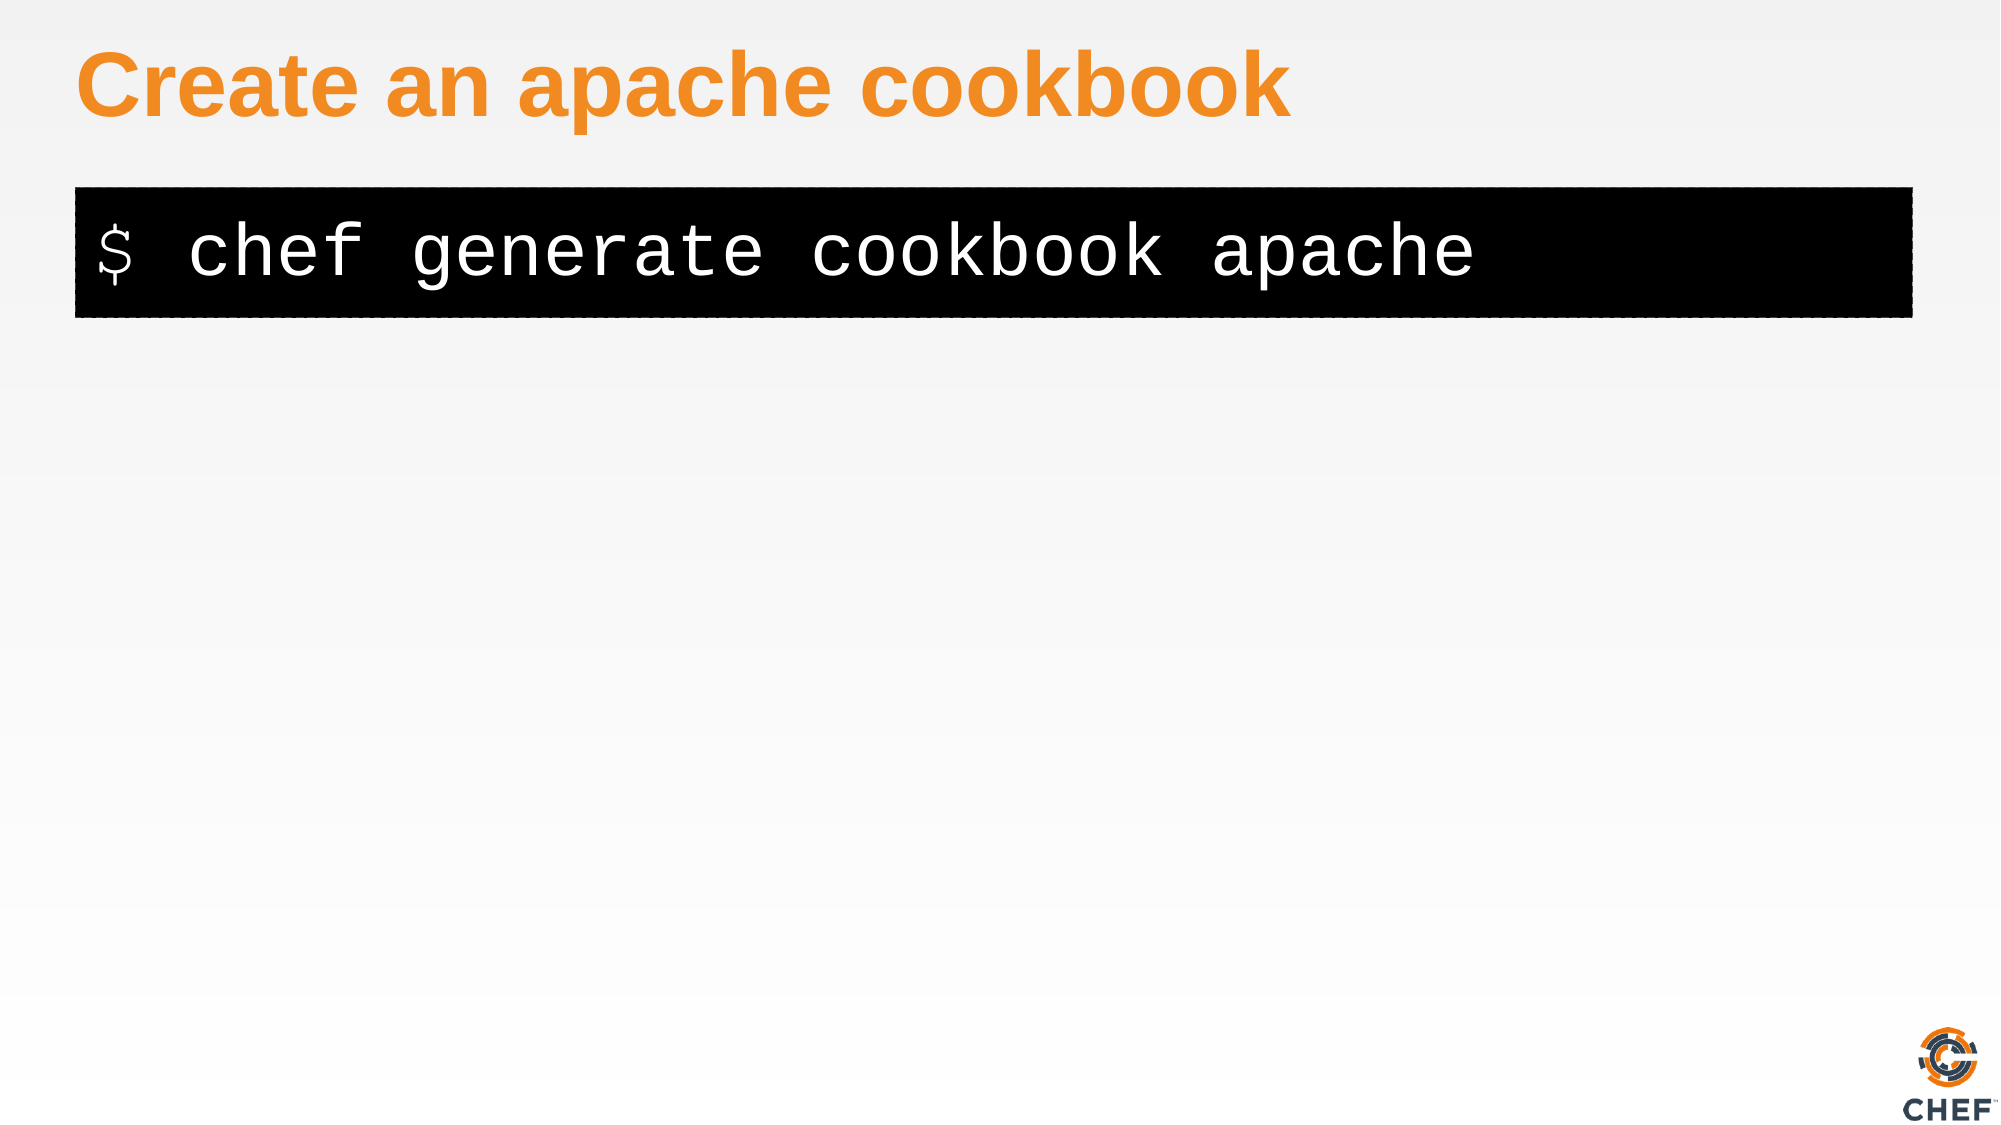

# Create an apache cookbook
chef generate cookbook apache